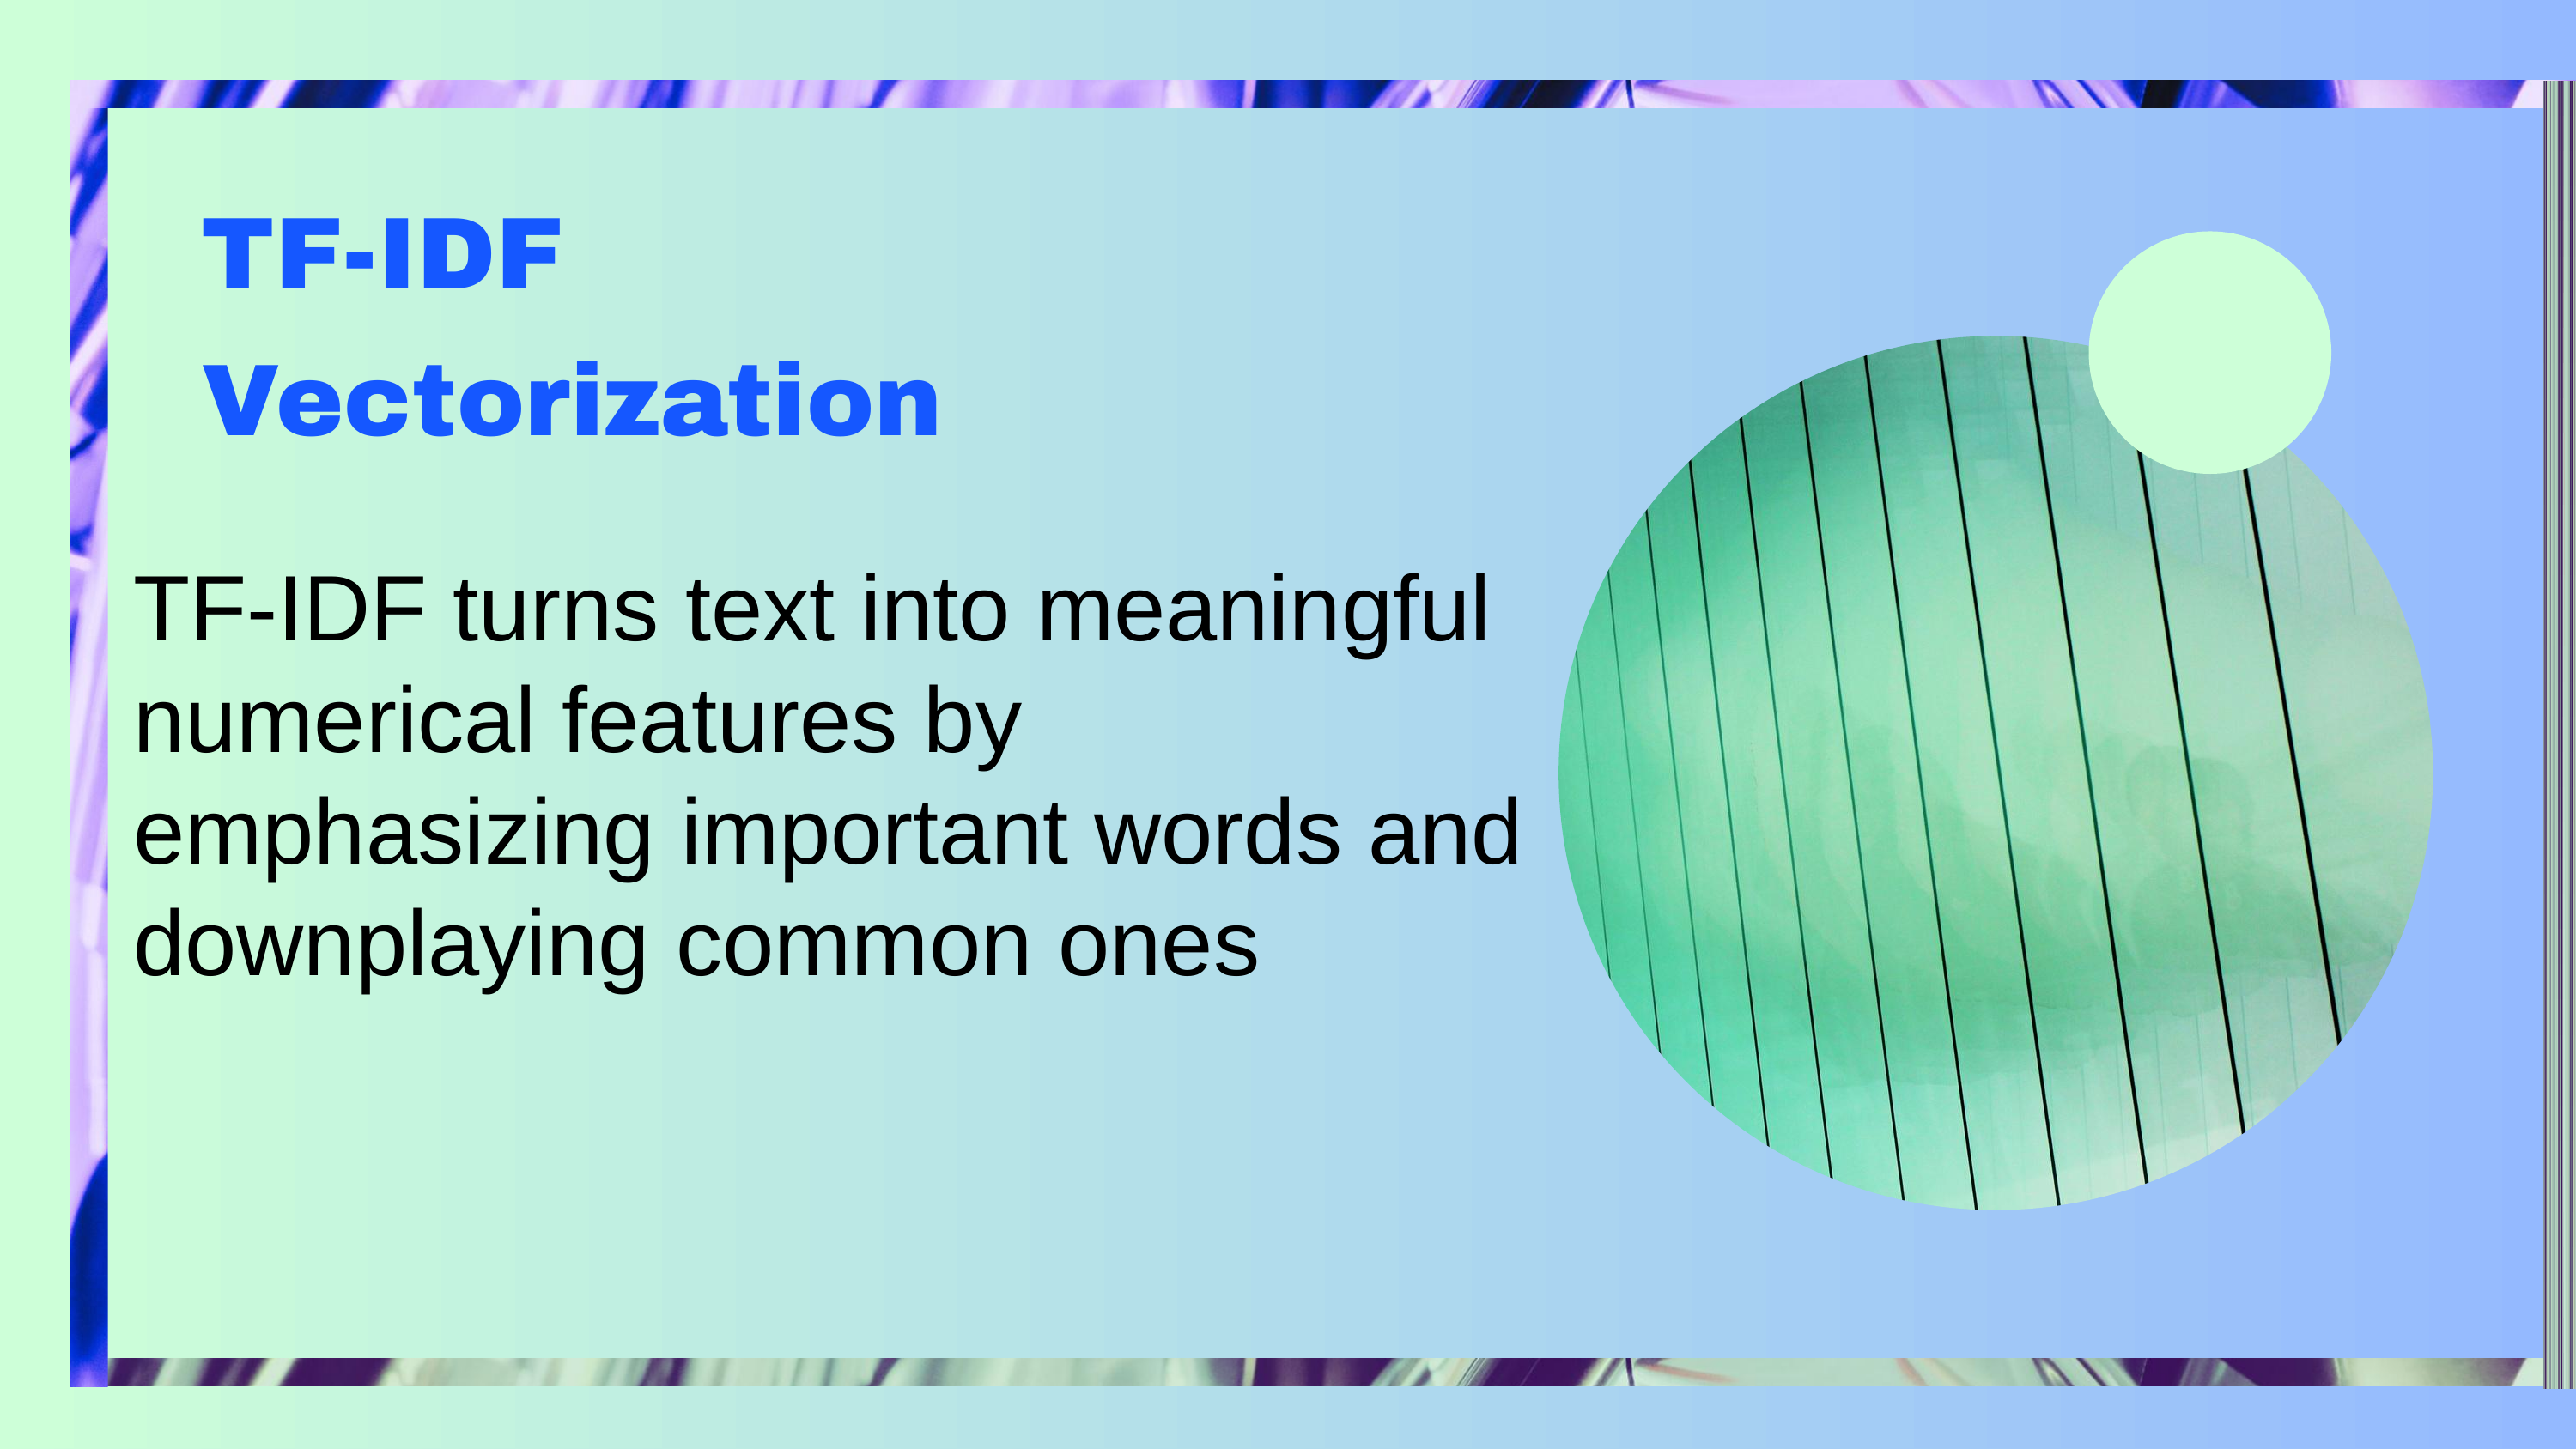

TF-IDF Vectorization

TF-IDF turns text into meaningful numerical features by emphasizing important words and downplaying common ones